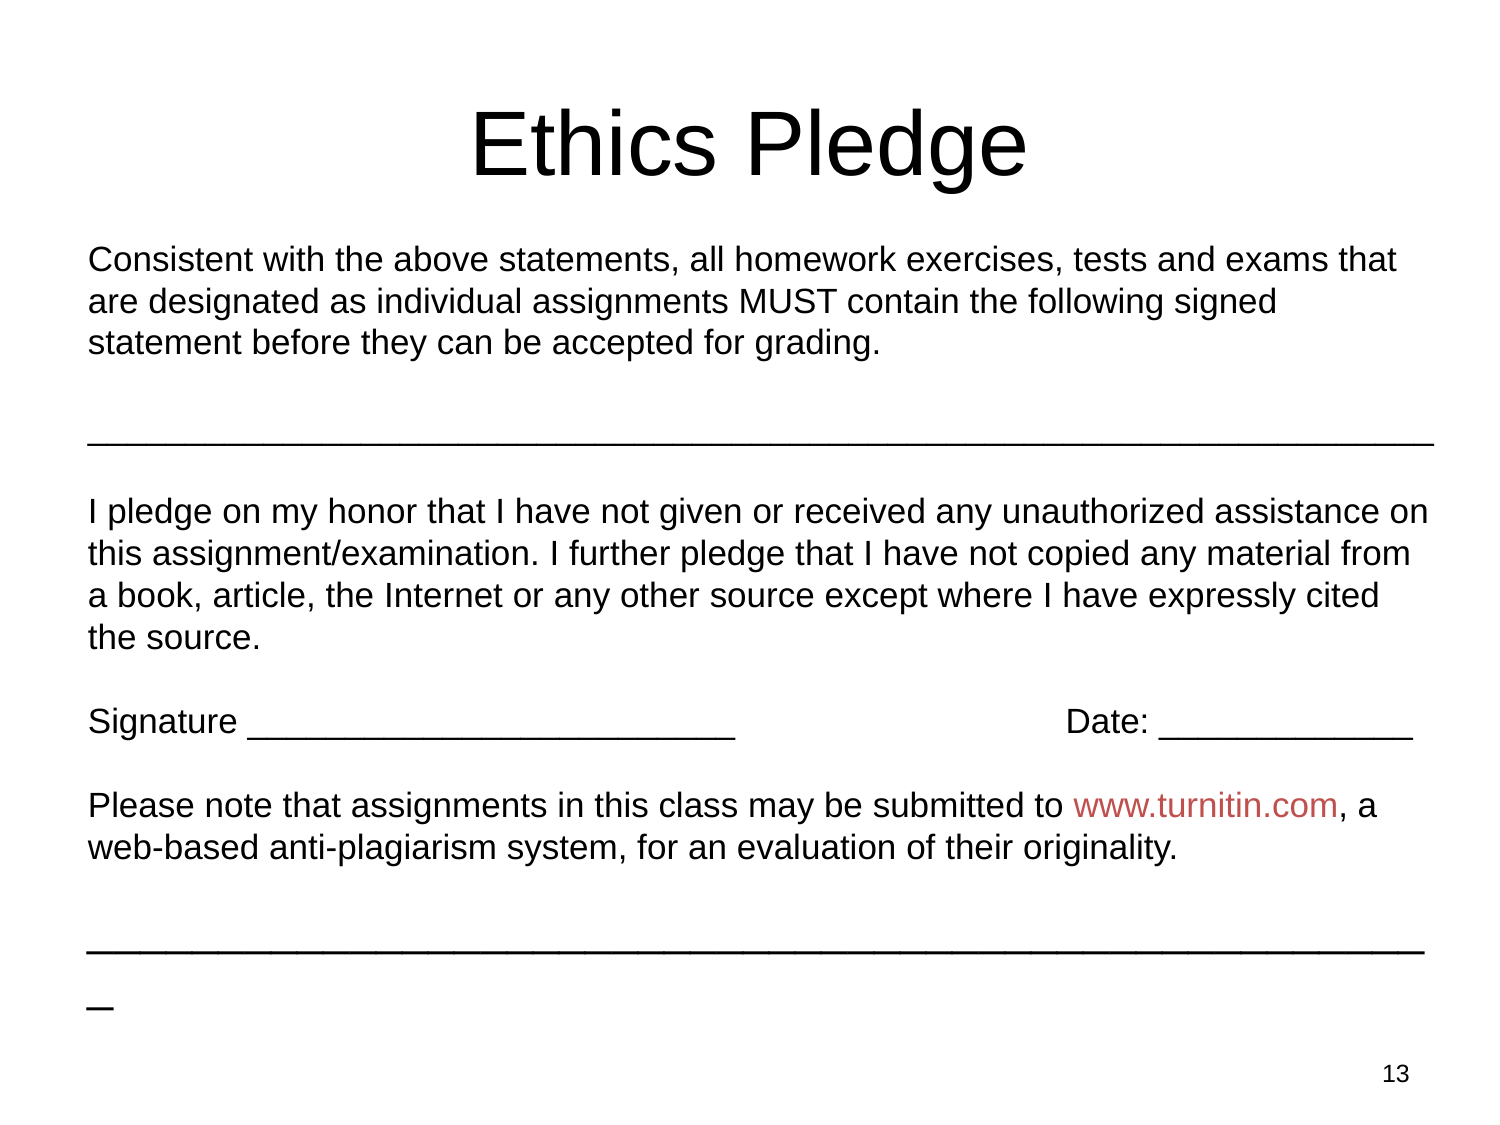

# Ethics Pledge
Consistent with the above statements, all homework exercises, tests and exams that are designated as individual assignments MUST contain the following signed statement before they can be accepted for grading.

_____________________________________________________________________

I pledge on my honor that I have not given or received any unauthorized assistance on this assignment/examination. I further pledge that I have not copied any material from a book, article, the Internet or any other source except where I have expressly cited the source.

Signature _________________________		        Date: _____________

Please note that assignments in this class may be submitted to www.turnitin.com, a web-based anti-plagiarism system, for an evaluation of their originality.

____________________________________________________
13